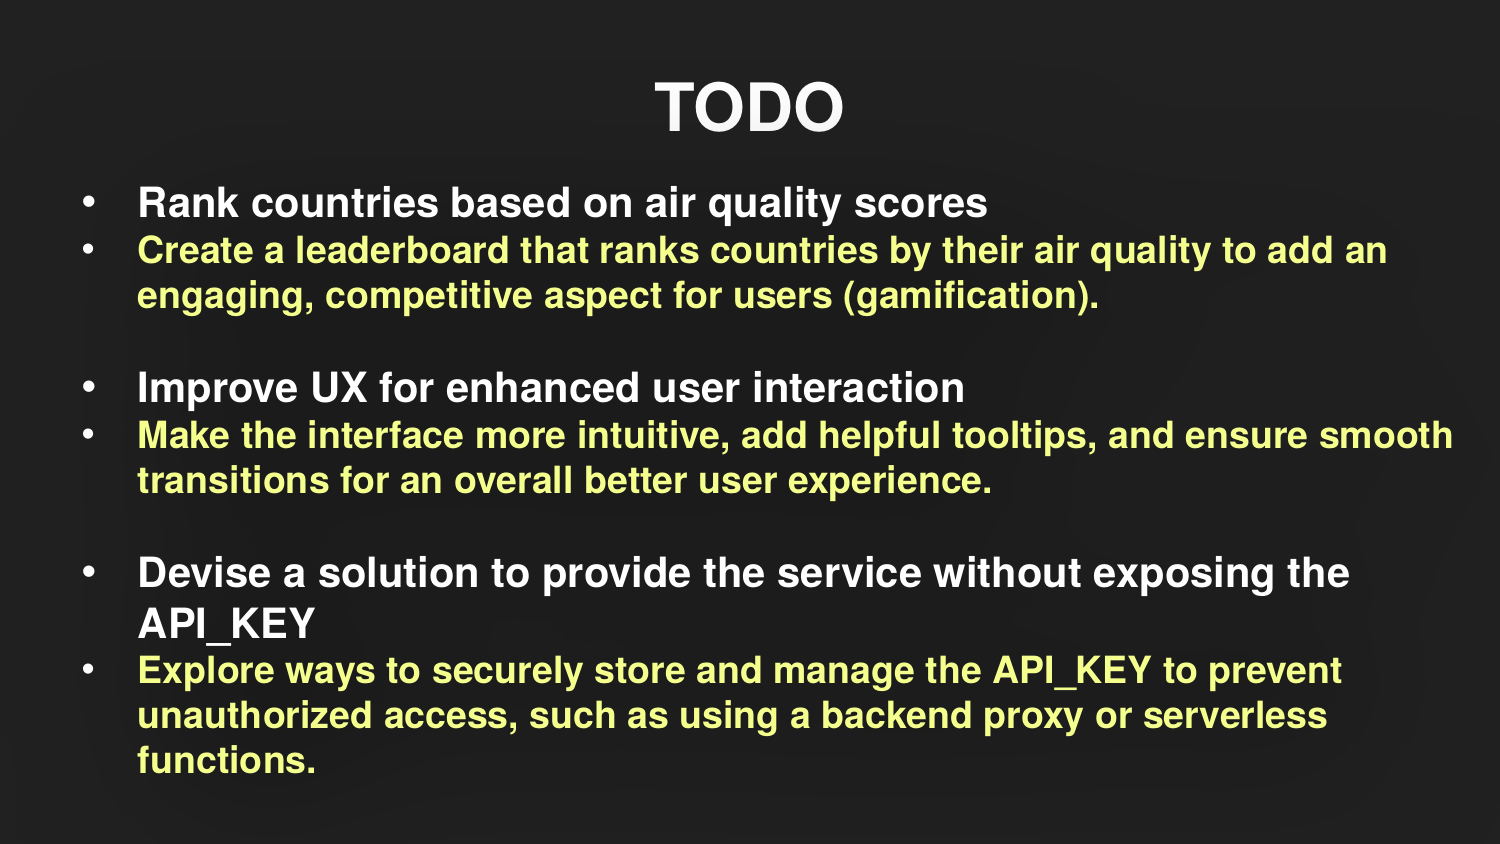

TODO
Rank countries based on air quality scores
Create a leaderboard that ranks countries by their air quality to add an engaging, competitive aspect for users (gamification).

Improve UX for enhanced user interaction
Make the interface more intuitive, add helpful tooltips, and ensure smooth transitions for an overall better user experience.

Devise a solution to provide the service without exposing the API_KEY
Explore ways to securely store and manage the API_KEY to prevent unauthorized access, such as using a backend proxy or serverless functions.